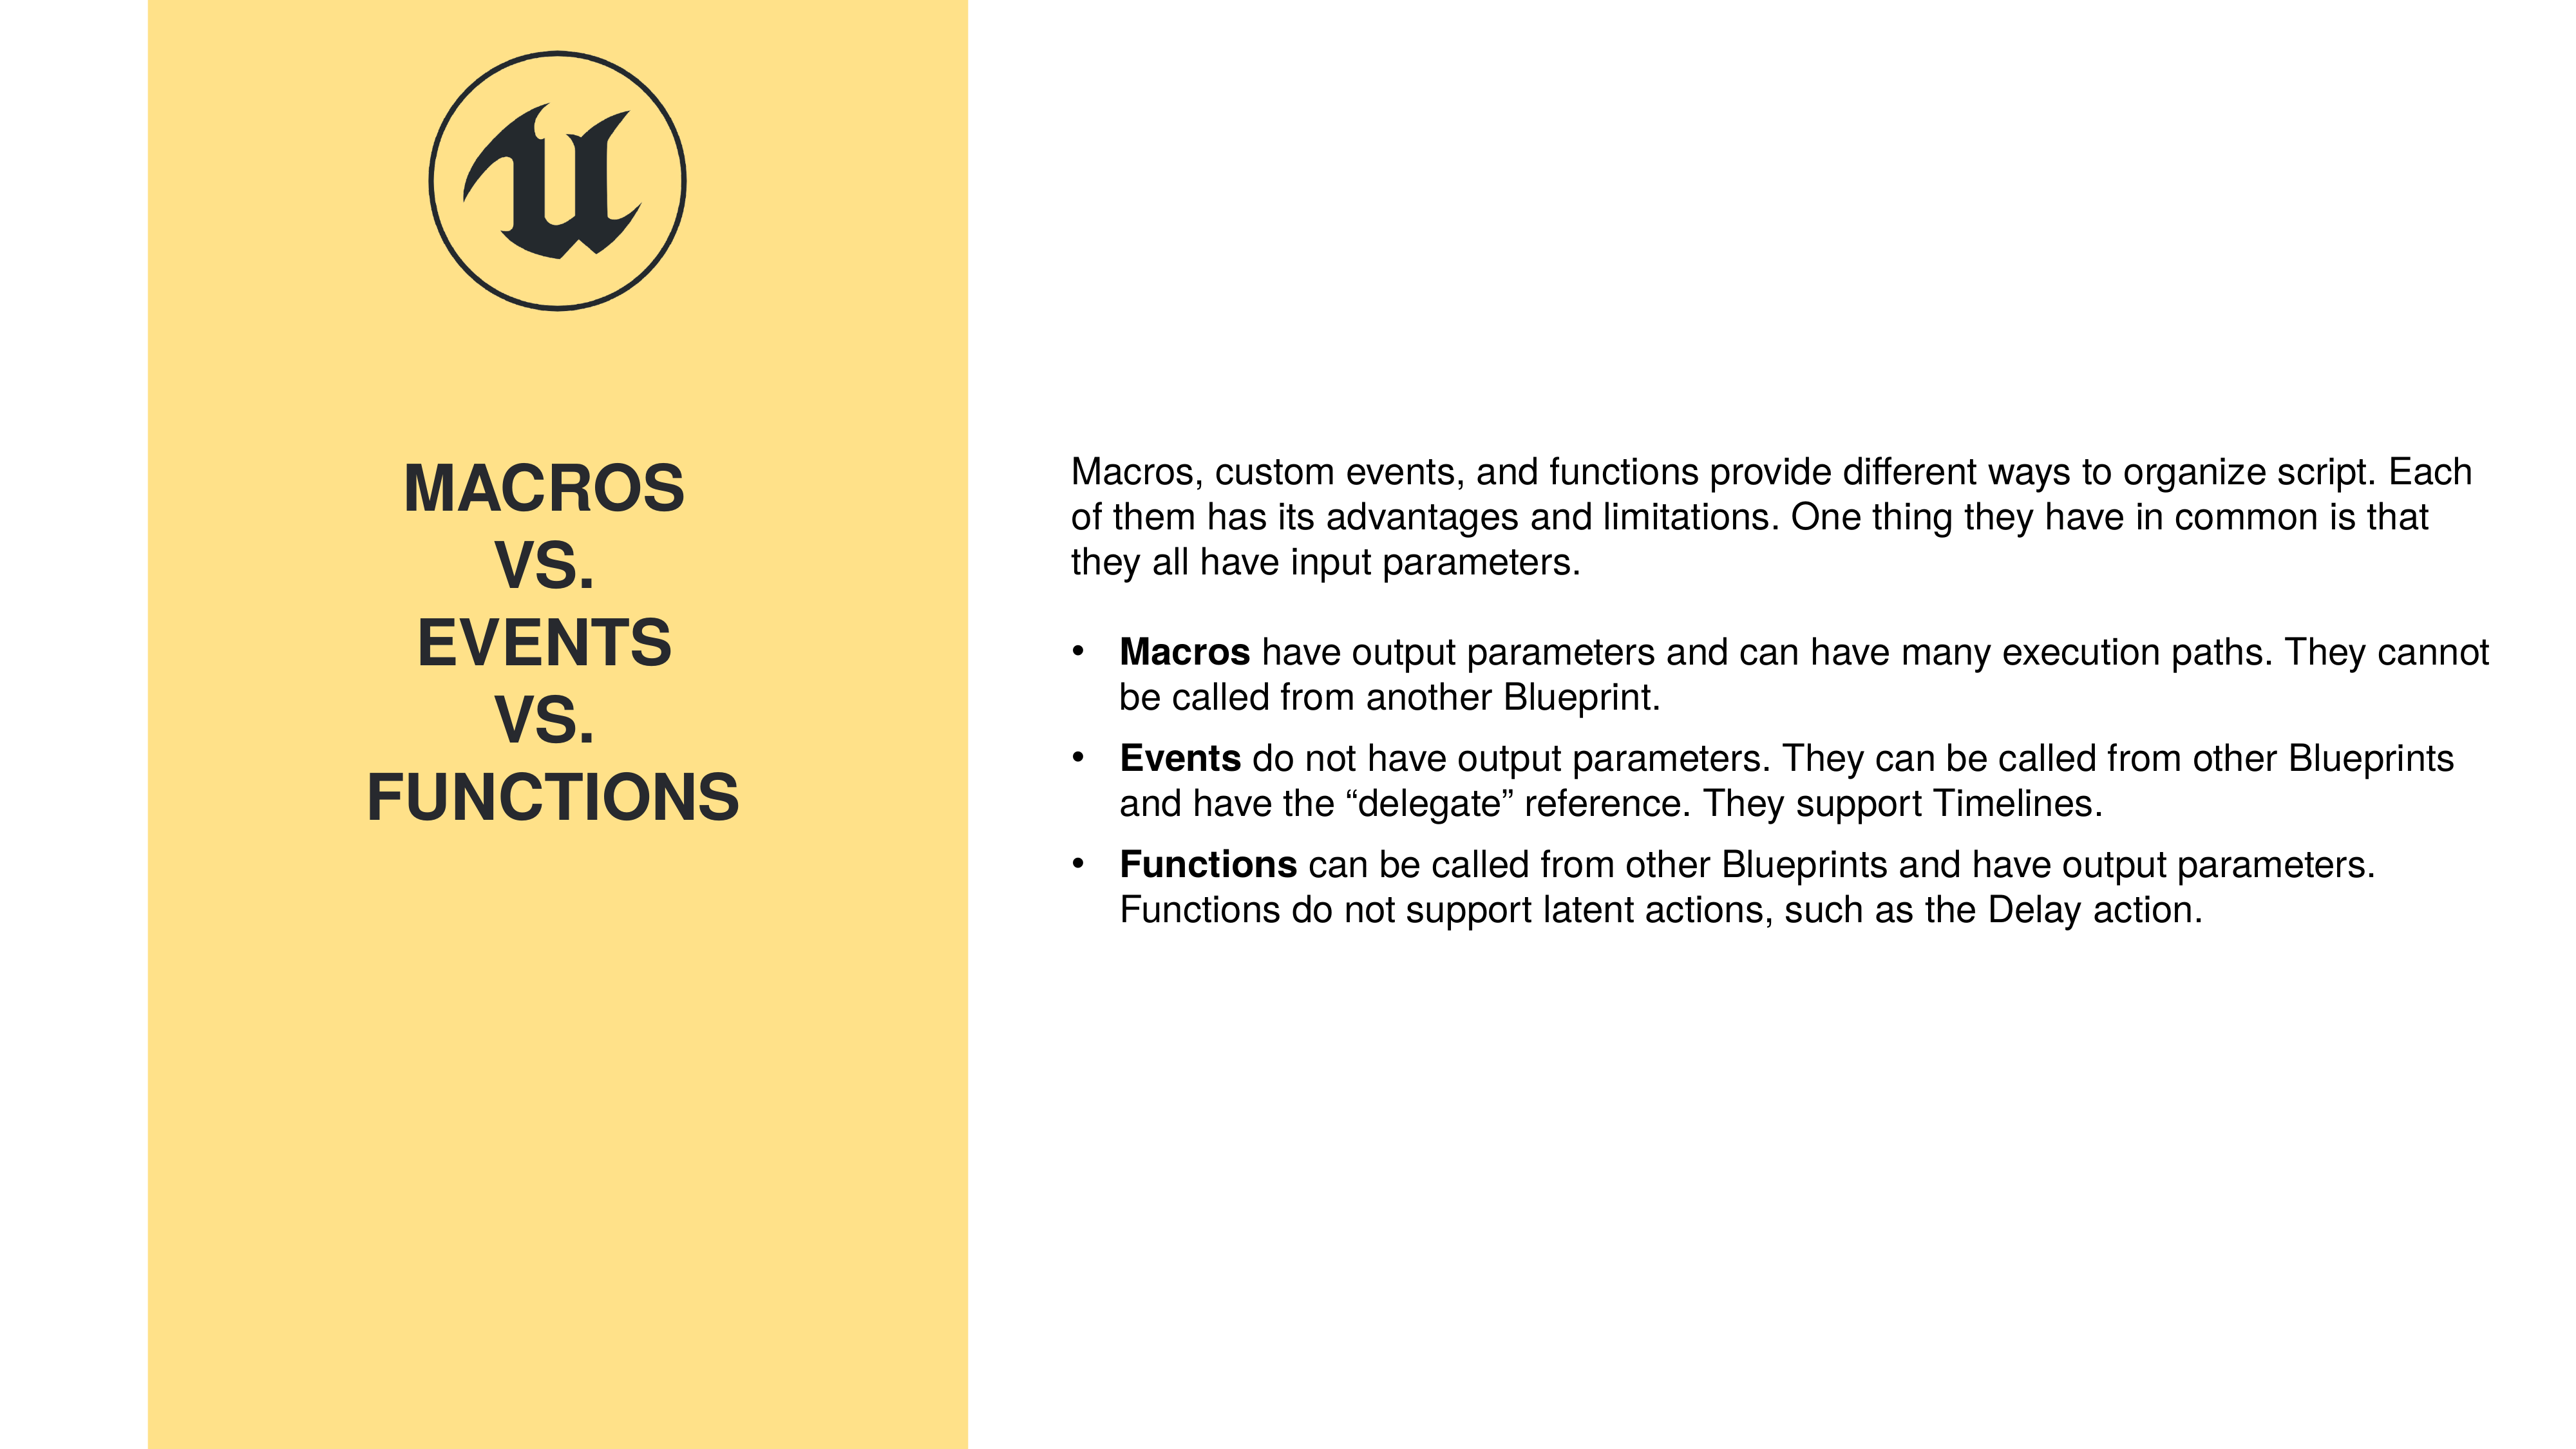

MACROS
VS.
EVENTS
VS.
FUNCTIONS
Macros, custom events, and functions provide different ways to organize script. Each of them has its advantages and limitations. One thing they have in common is that they all have input parameters.

Macros have output parameters and can have many execution paths. They cannot be called from another Blueprint.
Events do not have output parameters. They can be called from other Blueprints and have the “delegate” reference. They support Timelines.
Functions can be called from other Blueprints and have output parameters. Functions do not support latent actions, such as the Delay action.